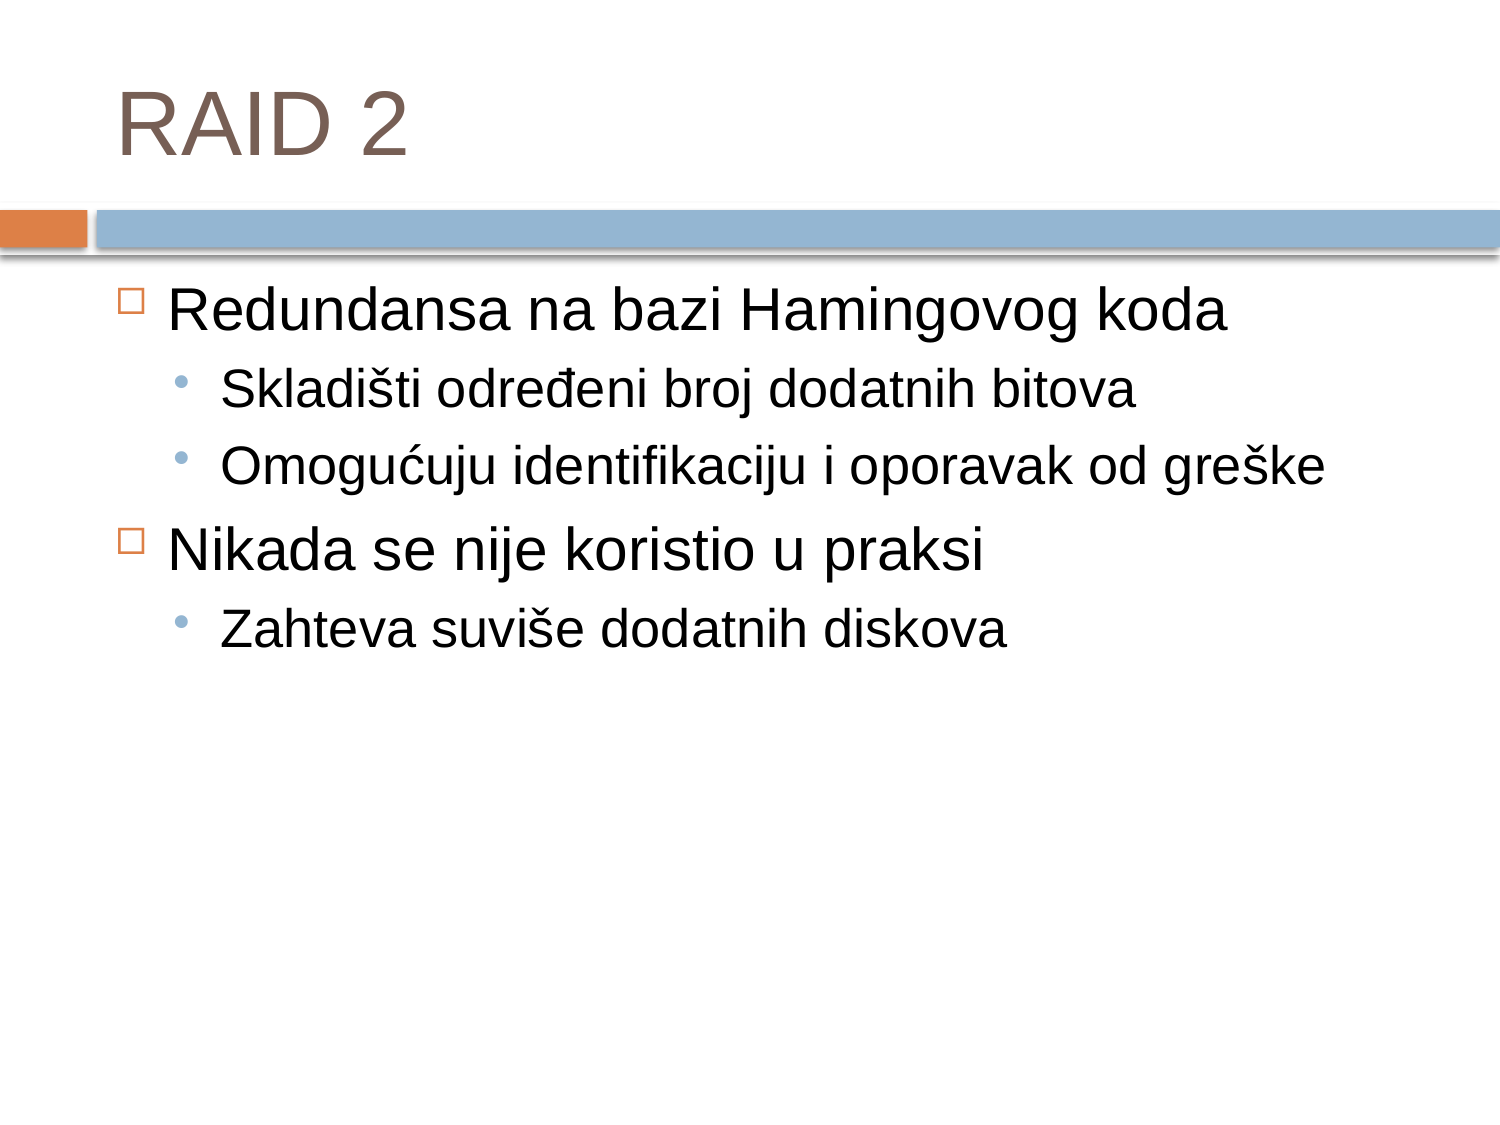

# RAID 2
Redundansa na bazi Hamingovog koda
Skladišti određeni broj dodatnih bitova
Omogućuju identifikaciju i oporavak od greške
Nikada se nije koristio u praksi
Zahteva suviše dodatnih diskova